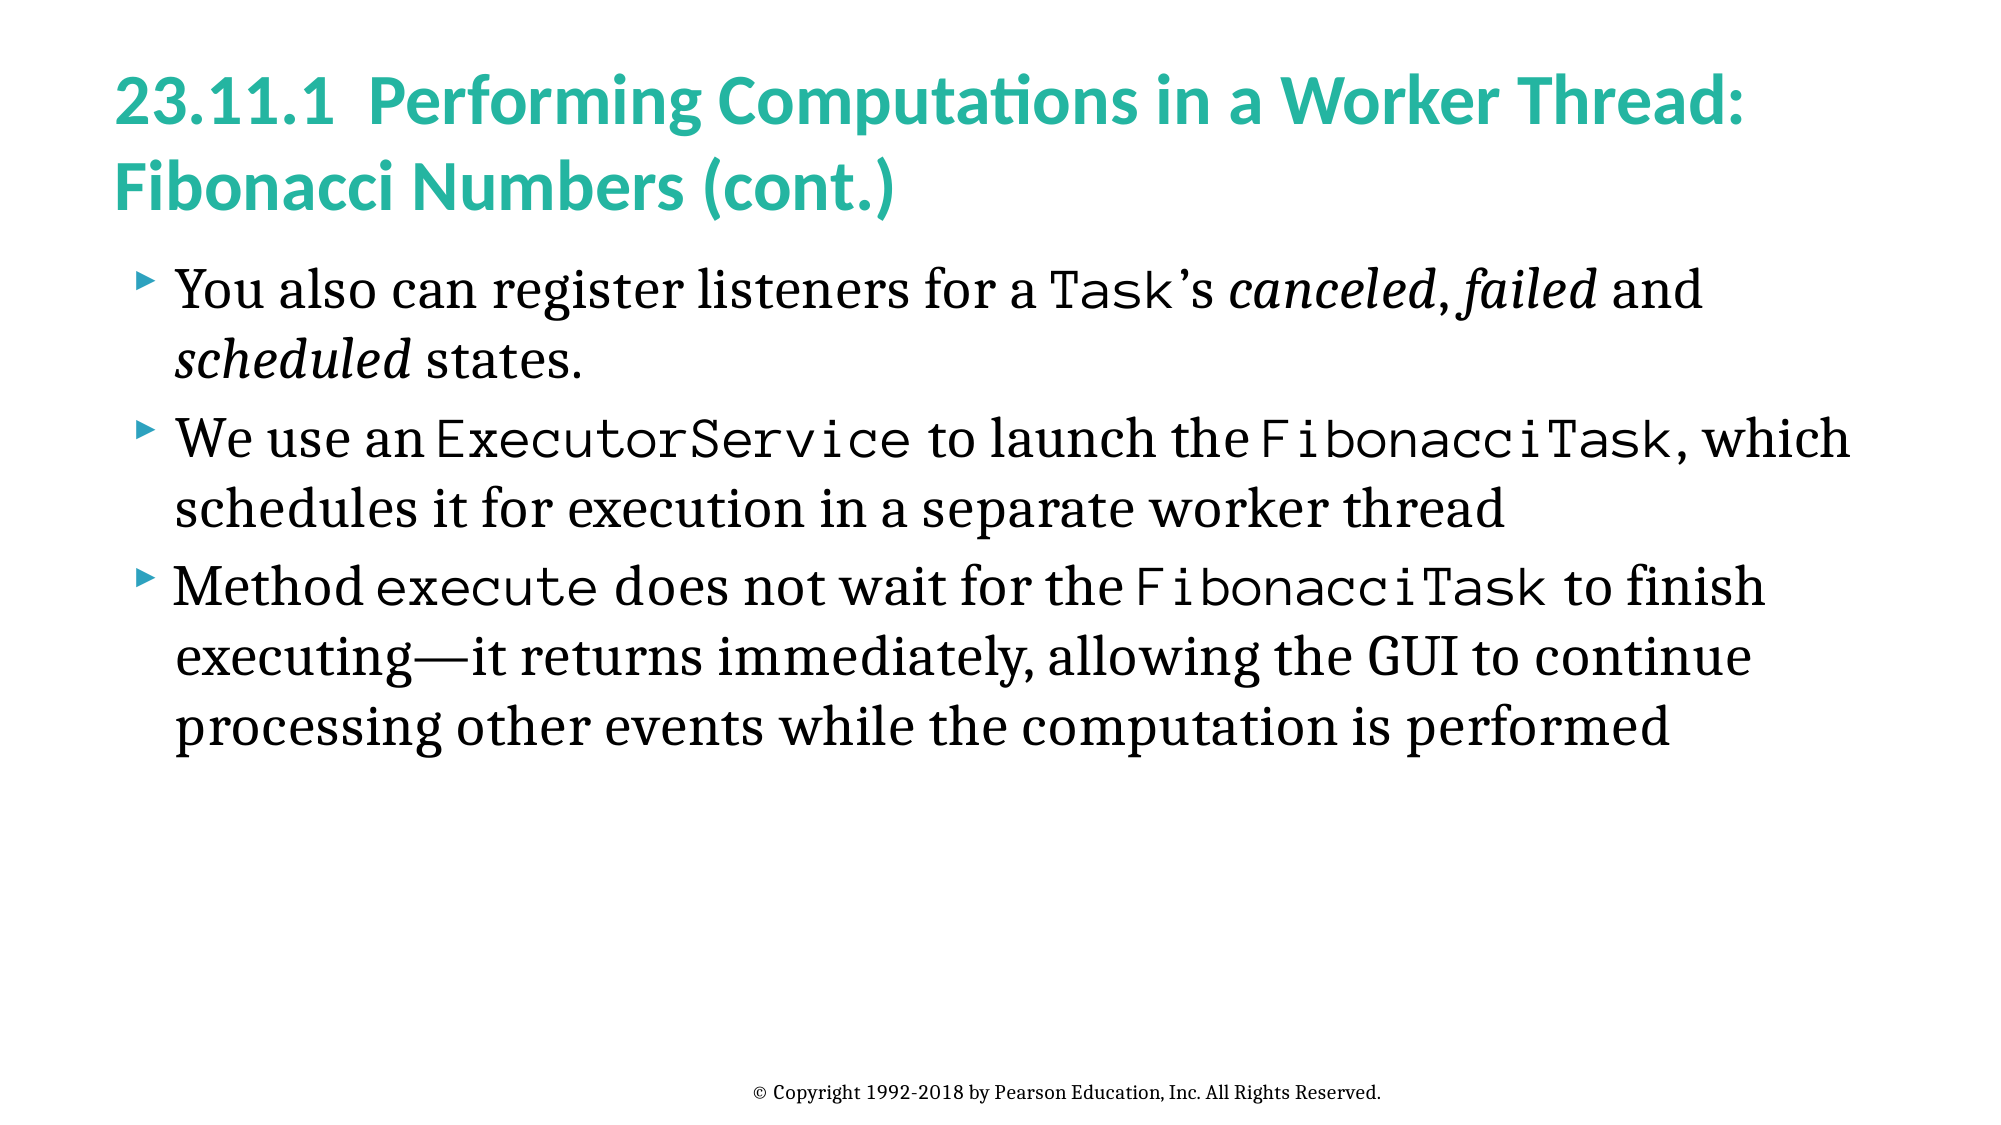

# 23.11.1  Performing Computations in a Worker Thread: Fibonacci Numbers (cont.)
You also can register listeners for a Task’s canceled, failed and scheduled states.
We use an ExecutorService to launch the FibonacciTask, which schedules it for execution in a separate worker thread
Method execute does not wait for the FibonacciTask to finish executing—it returns immediately, allowing the GUI to continue processing other events while the computation is performed
© Copyright 1992-2018 by Pearson Education, Inc. All Rights Reserved.